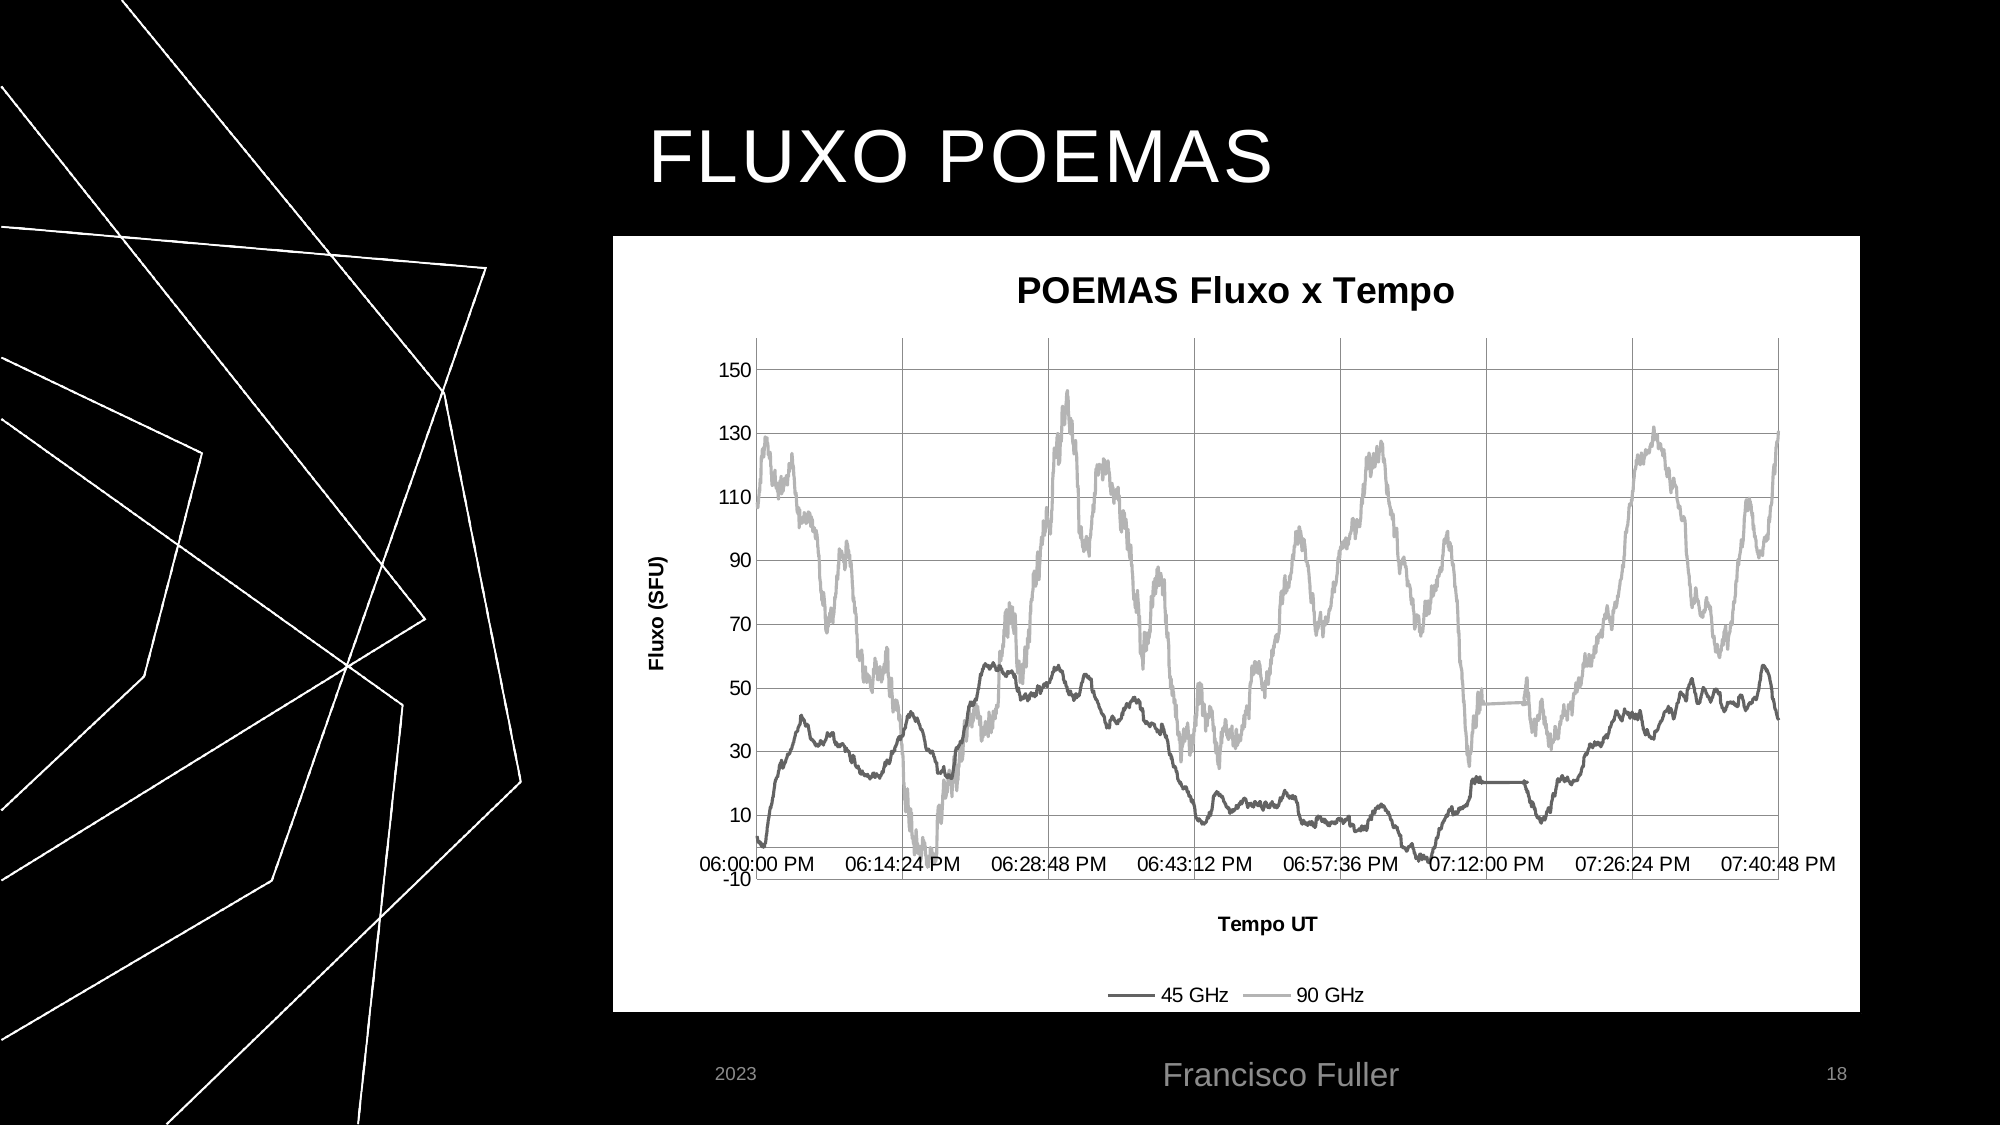

Fluxo POEMAS

### Chart: POEMAS Fluxo x Tempo

| Category | 45 GHz | 90 GHz |
|---|---|---|
2023
Francisco Fuller
18